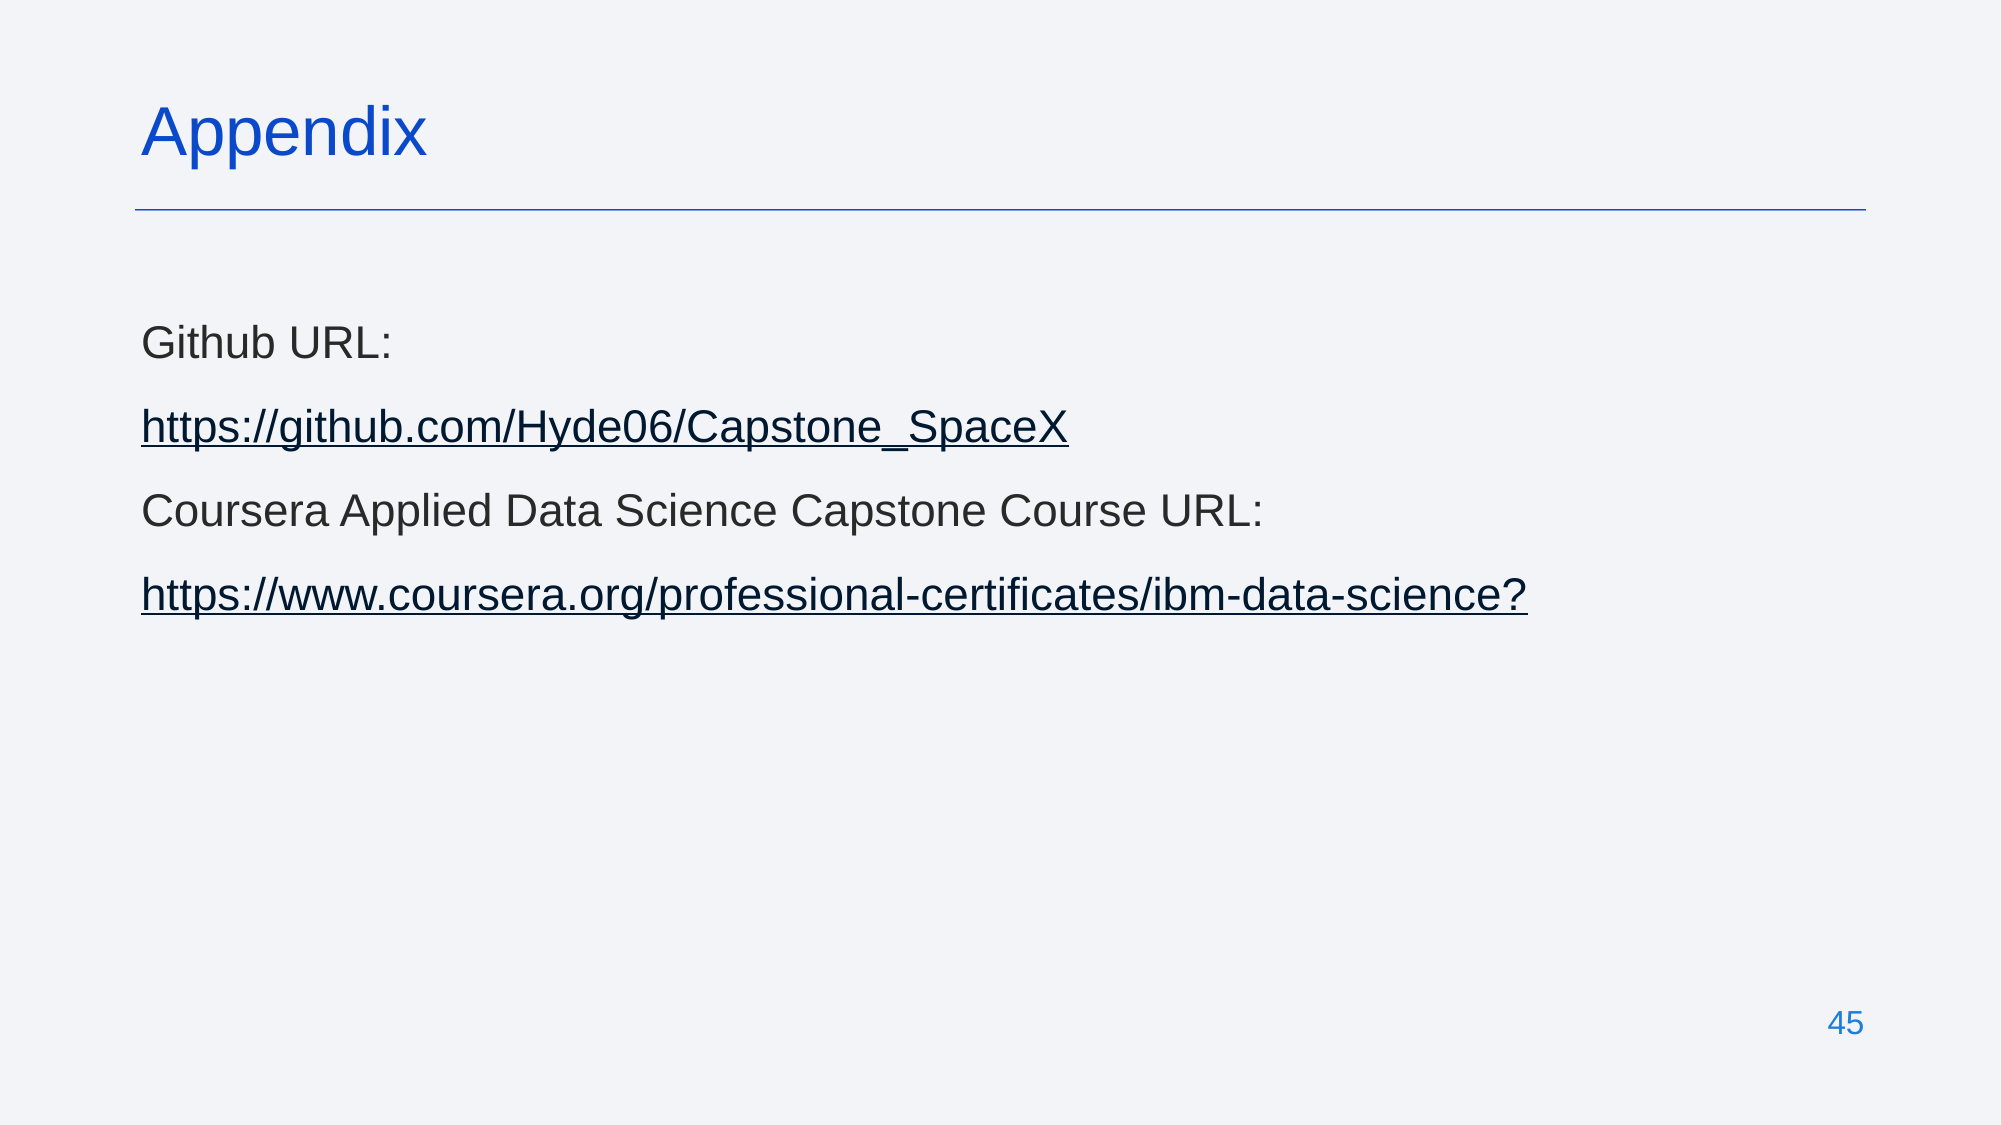

Appendix
Github URL:
https://github.com/Hyde06/Capstone_SpaceX
Coursera Applied Data Science Capstone Course URL:
https://www.coursera.org/professional-certificates/ibm-data-science?
45